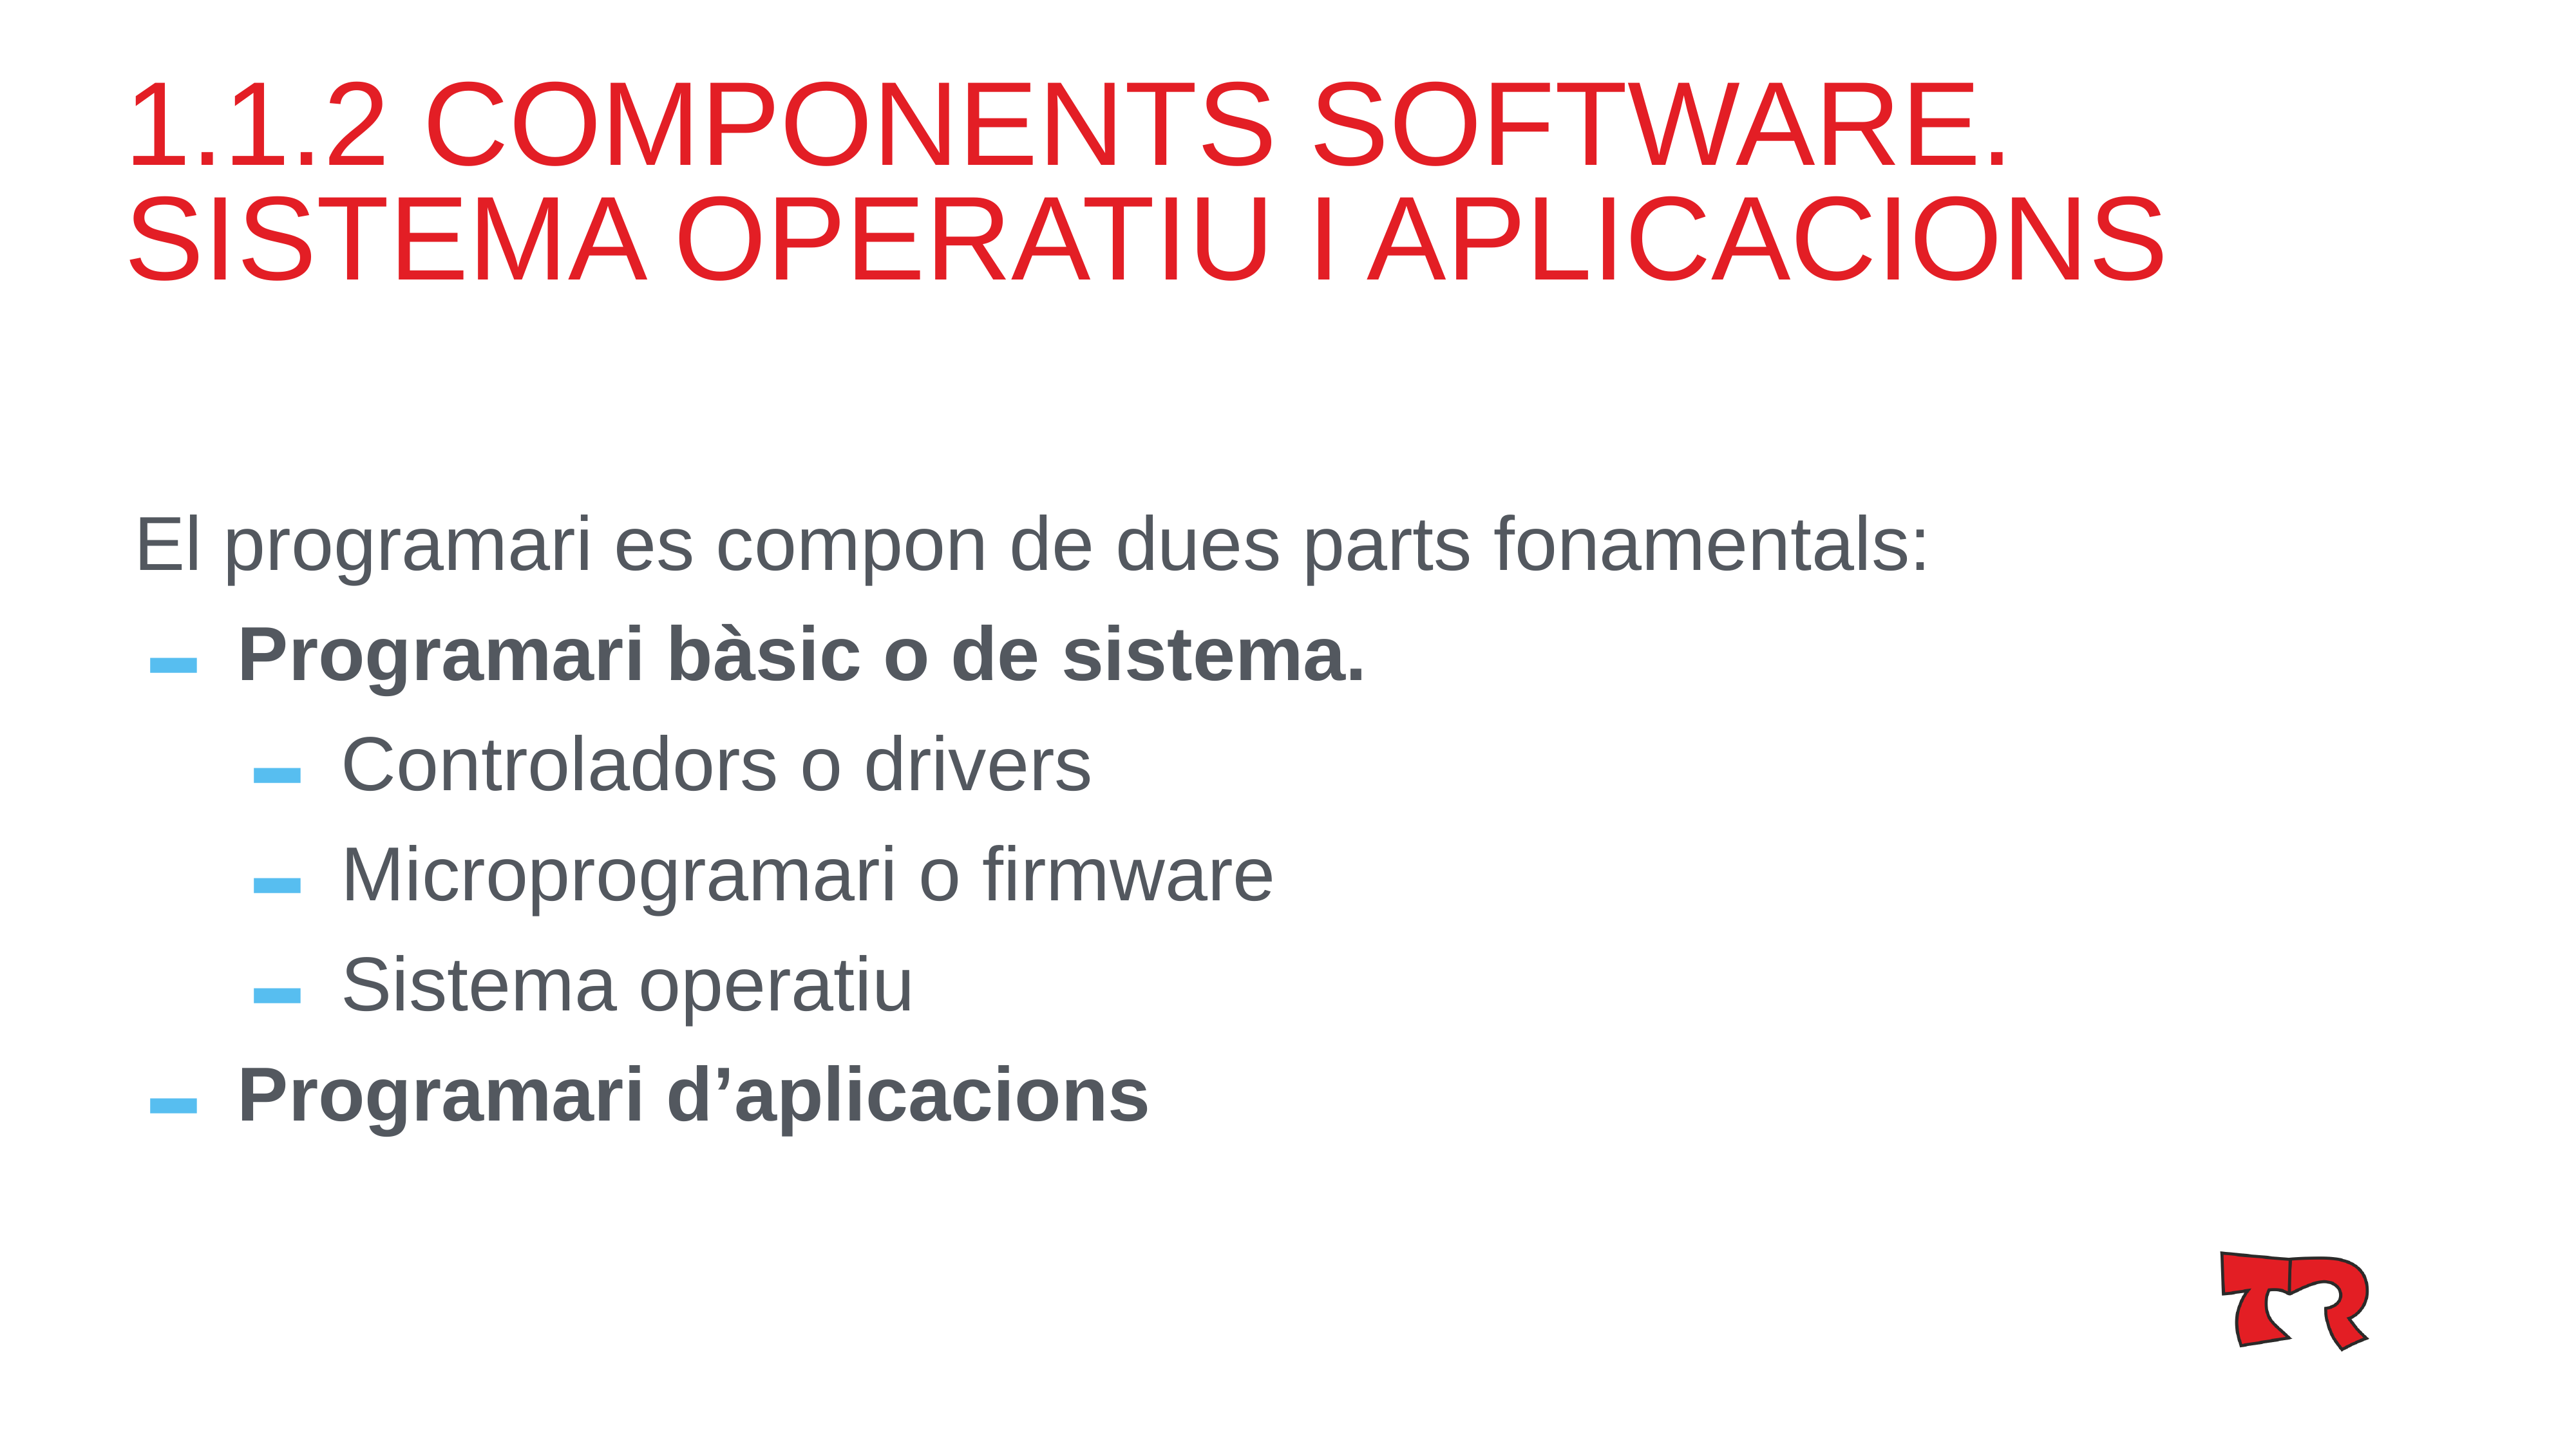

# 1.1.2 COMPONENTS SOFTWARE. SISTEMA OPERATIU I APLICACIONS
El programari es compon de dues parts fonamentals:
Programari bàsic o de sistema.
Controladors o drivers
Microprogramari o firmware
Sistema operatiu
Programari d’aplicacions